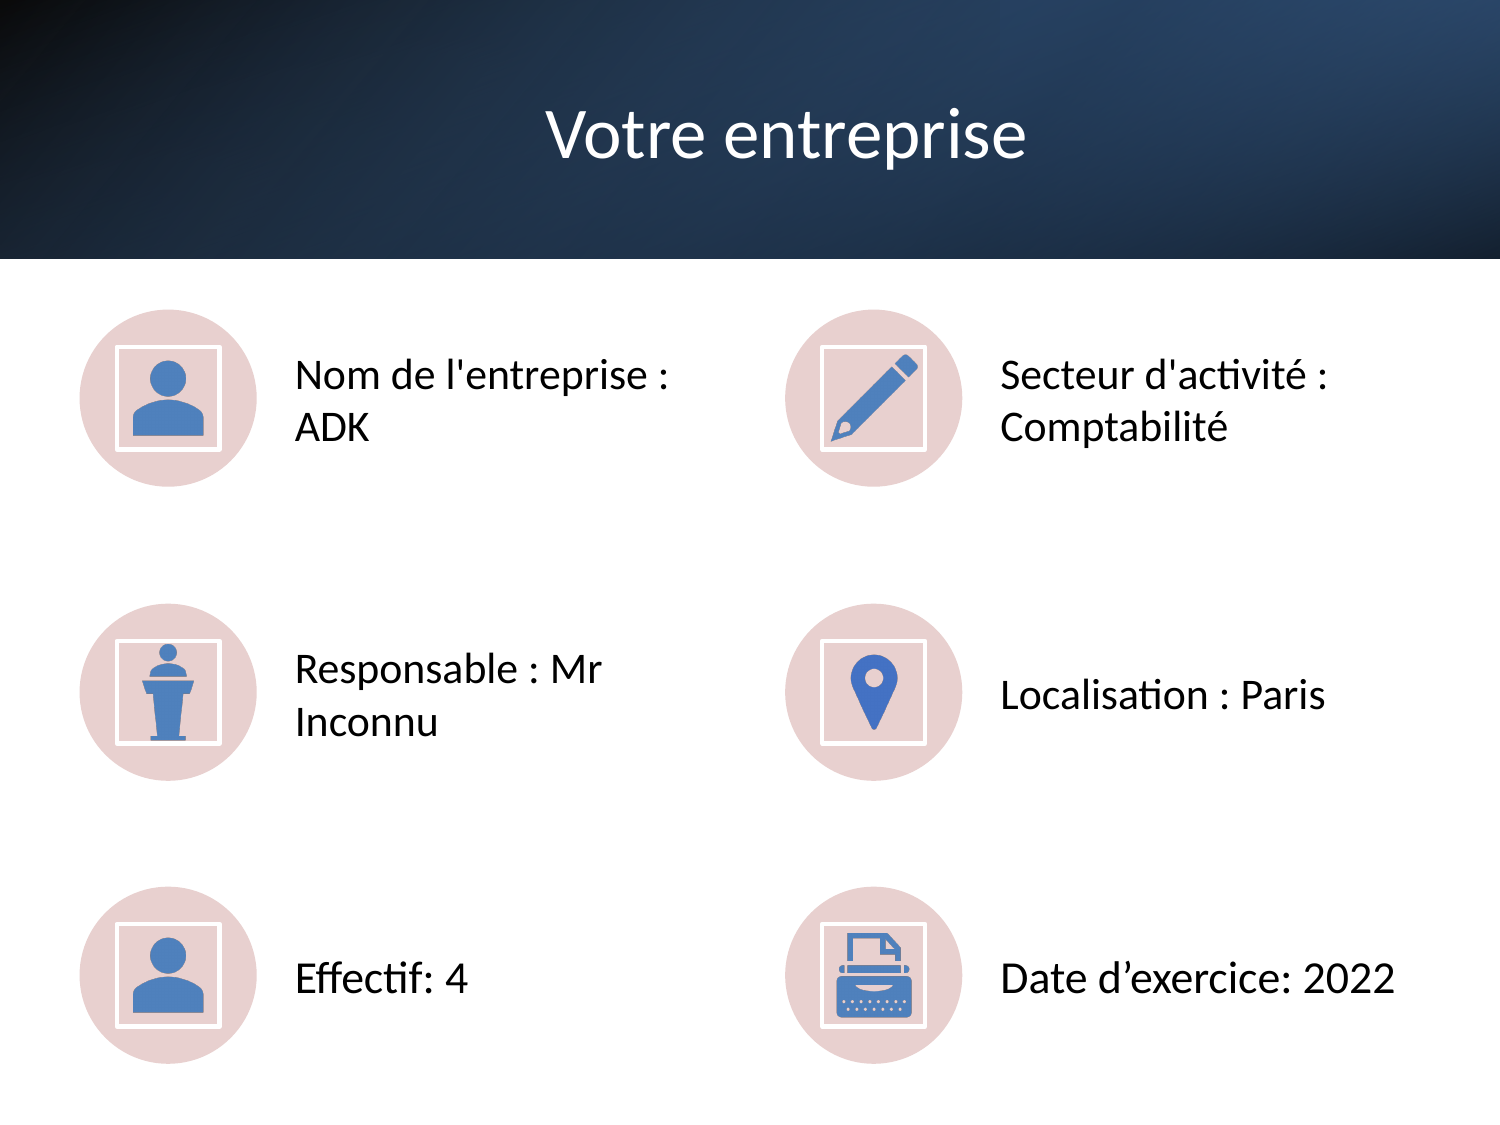

# Votre entreprise

Nom de l'entreprise : ADK

Secteur d'activité : Comptabilité

Responsable : Mr Inconnu

Localisation : Paris

Effectif: 4

Date d’exercice: 2022